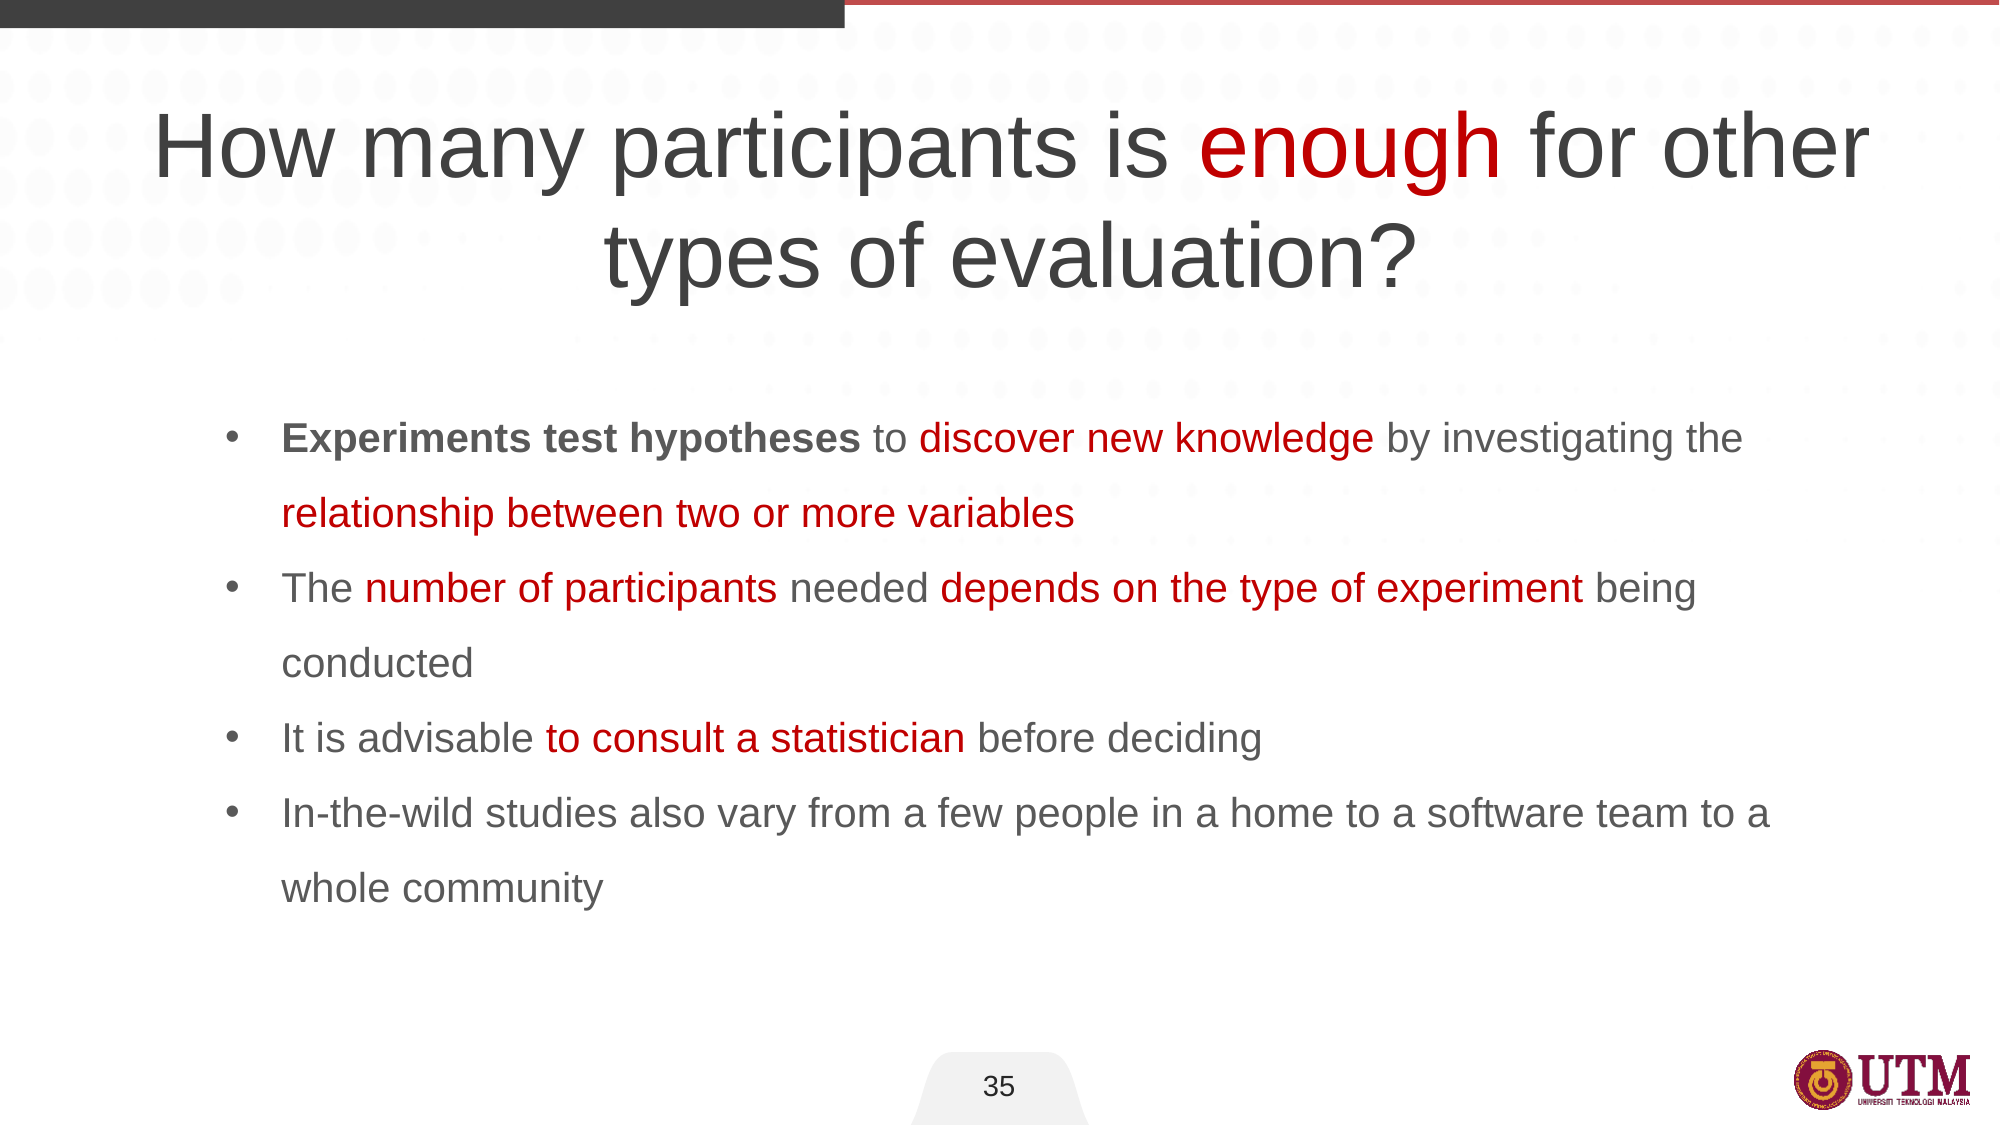

How many participants is enough for other types of evaluation?
Experiments test hypotheses to discover new knowledge by investigating the relationship between two or more variables
The number of participants needed depends on the type of experiment being conducted
It is advisable to consult a statistician before deciding
In-the-wild studies also vary from a few people in a home to a software team to a whole community

35